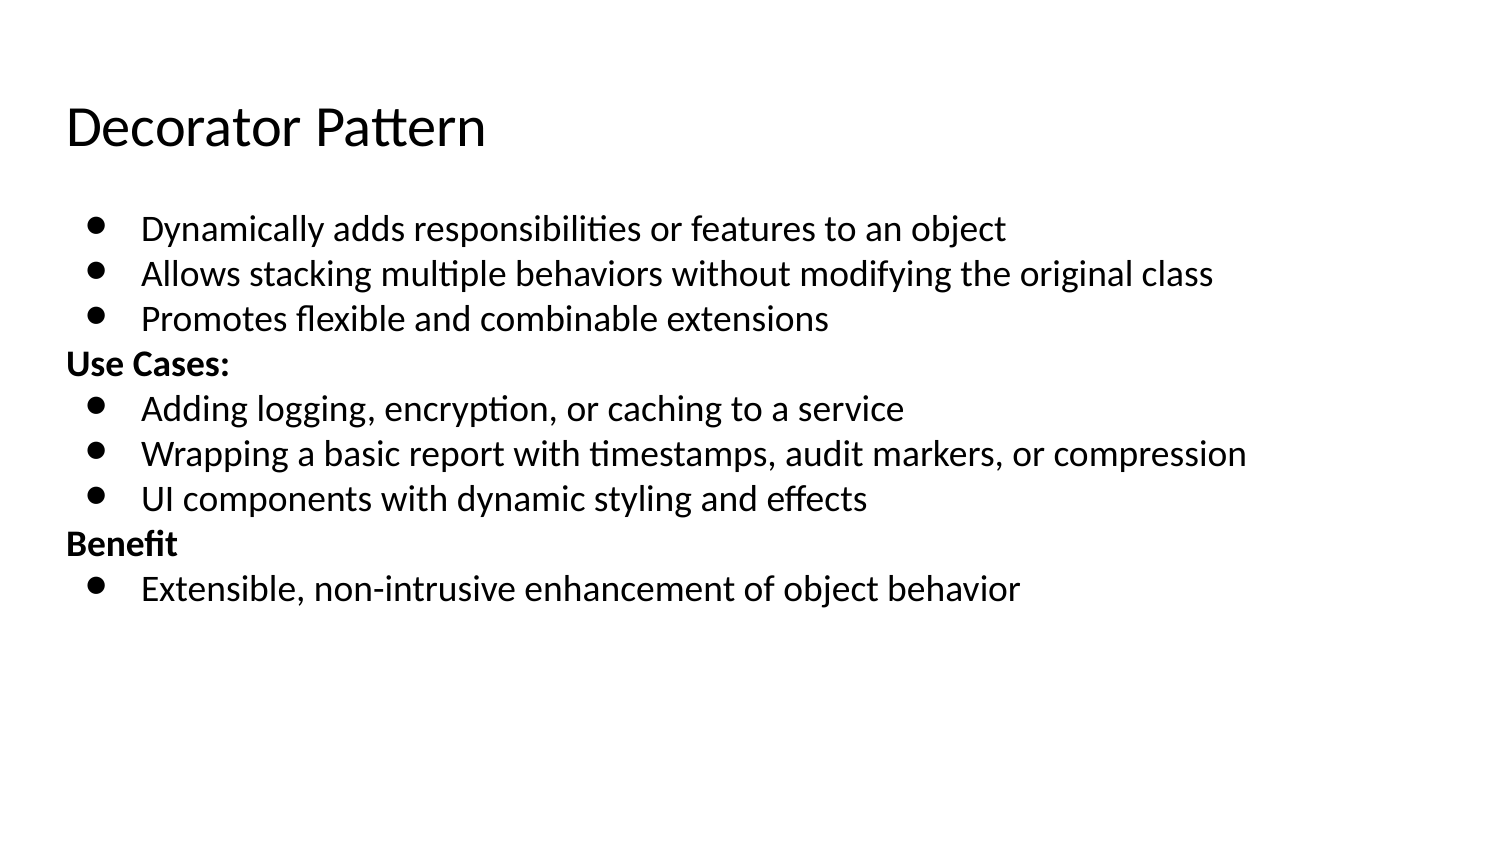

# Decorator Pattern
Dynamically adds responsibilities or features to an object
Allows stacking multiple behaviors without modifying the original class
Promotes flexible and combinable extensions
Use Cases:
Adding logging, encryption, or caching to a service
Wrapping a basic report with timestamps, audit markers, or compression
UI components with dynamic styling and effects
Benefit
Extensible, non-intrusive enhancement of object behavior